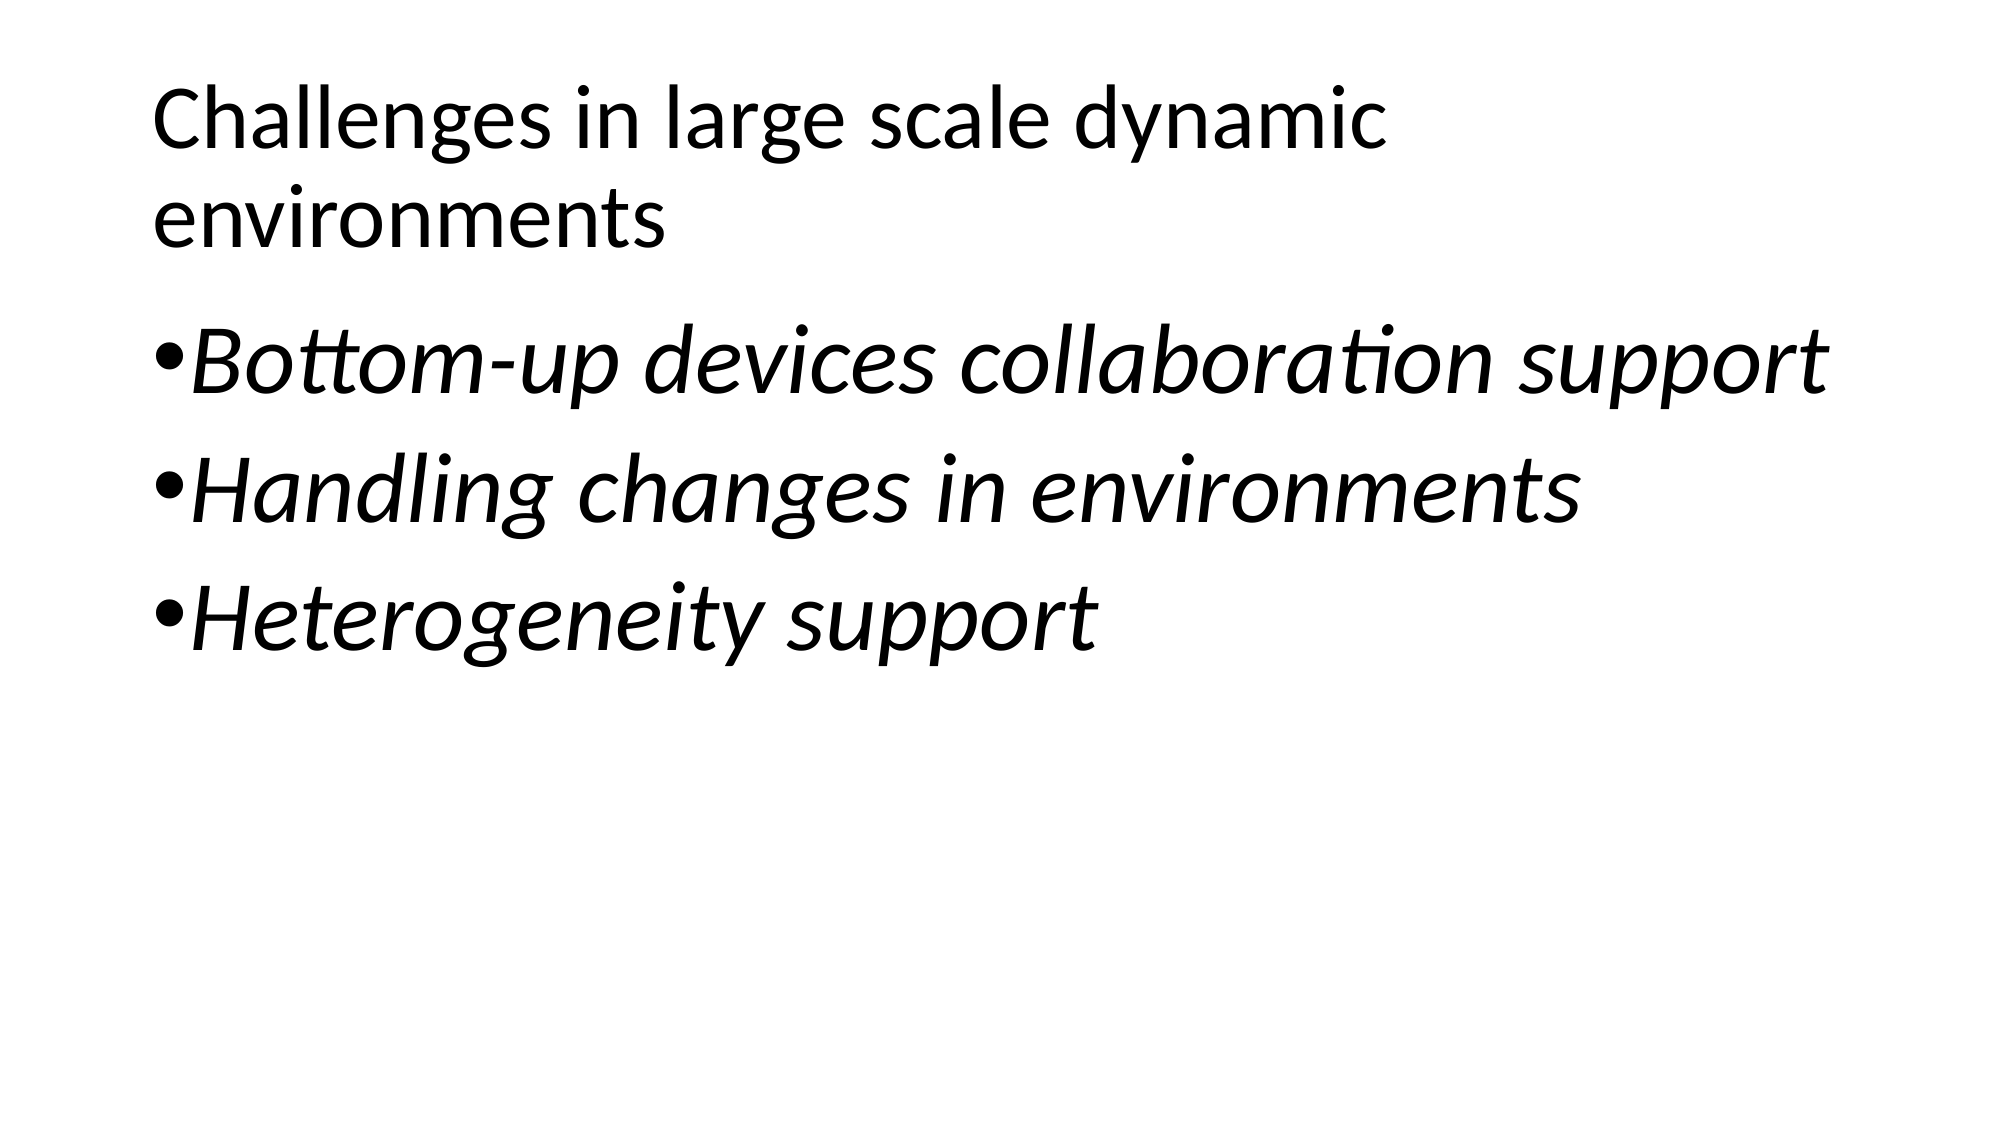

# Challenges in large scale dynamic environments
Bottom-up devices collaboration support
Handling changes in environments
Heterogeneity support